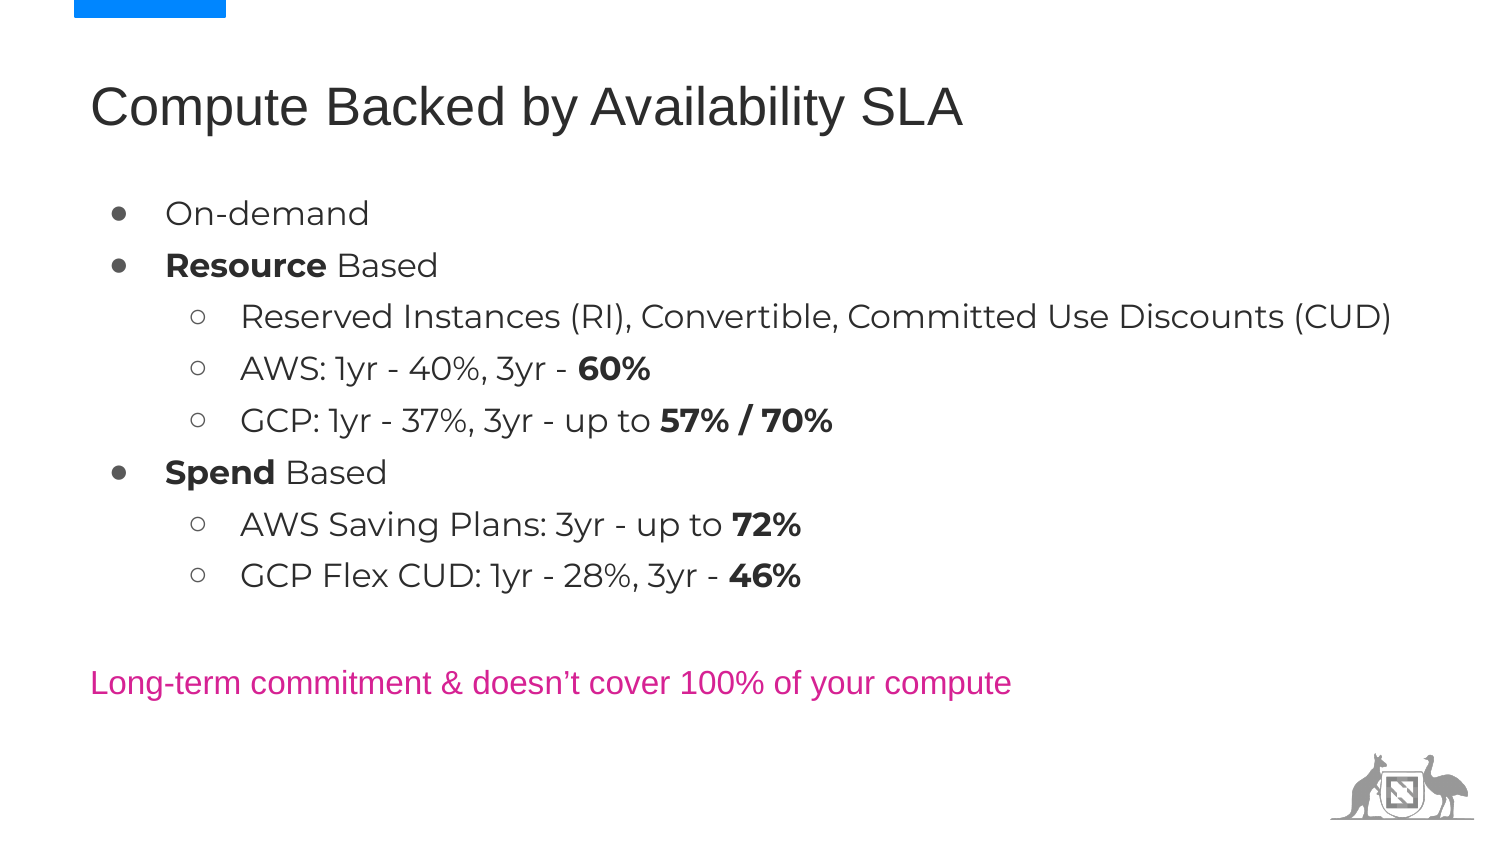

# Compute Backed by Availability SLA
On-demand
Resource Based
Reserved Instances (RI), Convertible, Committed Use Discounts (CUD)
AWS: 1yr - 40%, 3yr - 60%
GCP: 1yr - 37%, 3yr - up to 57% / 70%
Spend Based
AWS Saving Plans: 3yr - up to 72%
GCP Flex CUD: 1yr - 28%, 3yr - 46%
Long-term commitment & doesn’t cover 100% of your compute